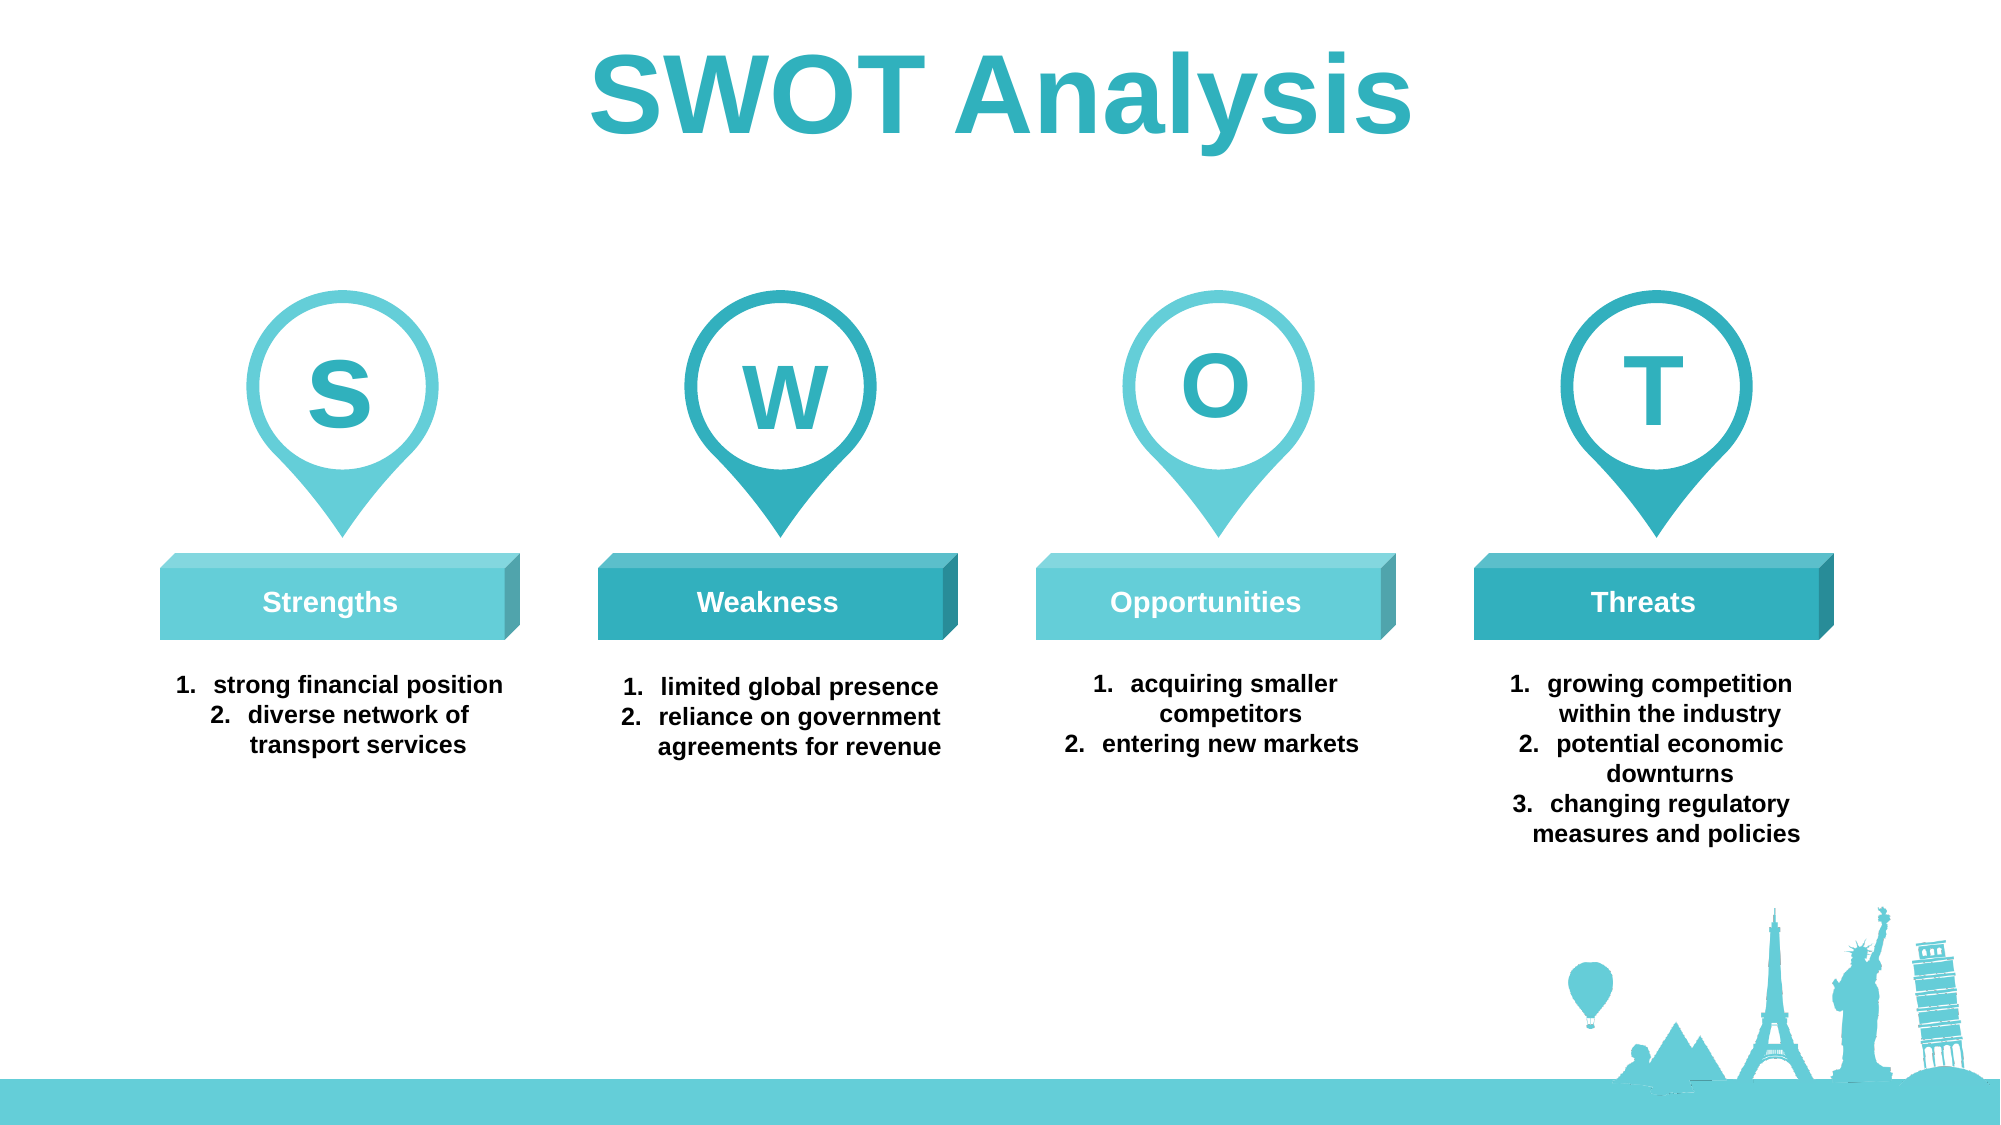

SWOT Analysis

s
O
T
W

Strengths
Weakness
Opportunities
Threats
acquiring smaller competitors
entering new markets
growing competition within the industry
potential economic downturns
changing regulatory measures and policies
strong financial position
diverse network of transport services
limited global presence
reliance on government agreements for revenue